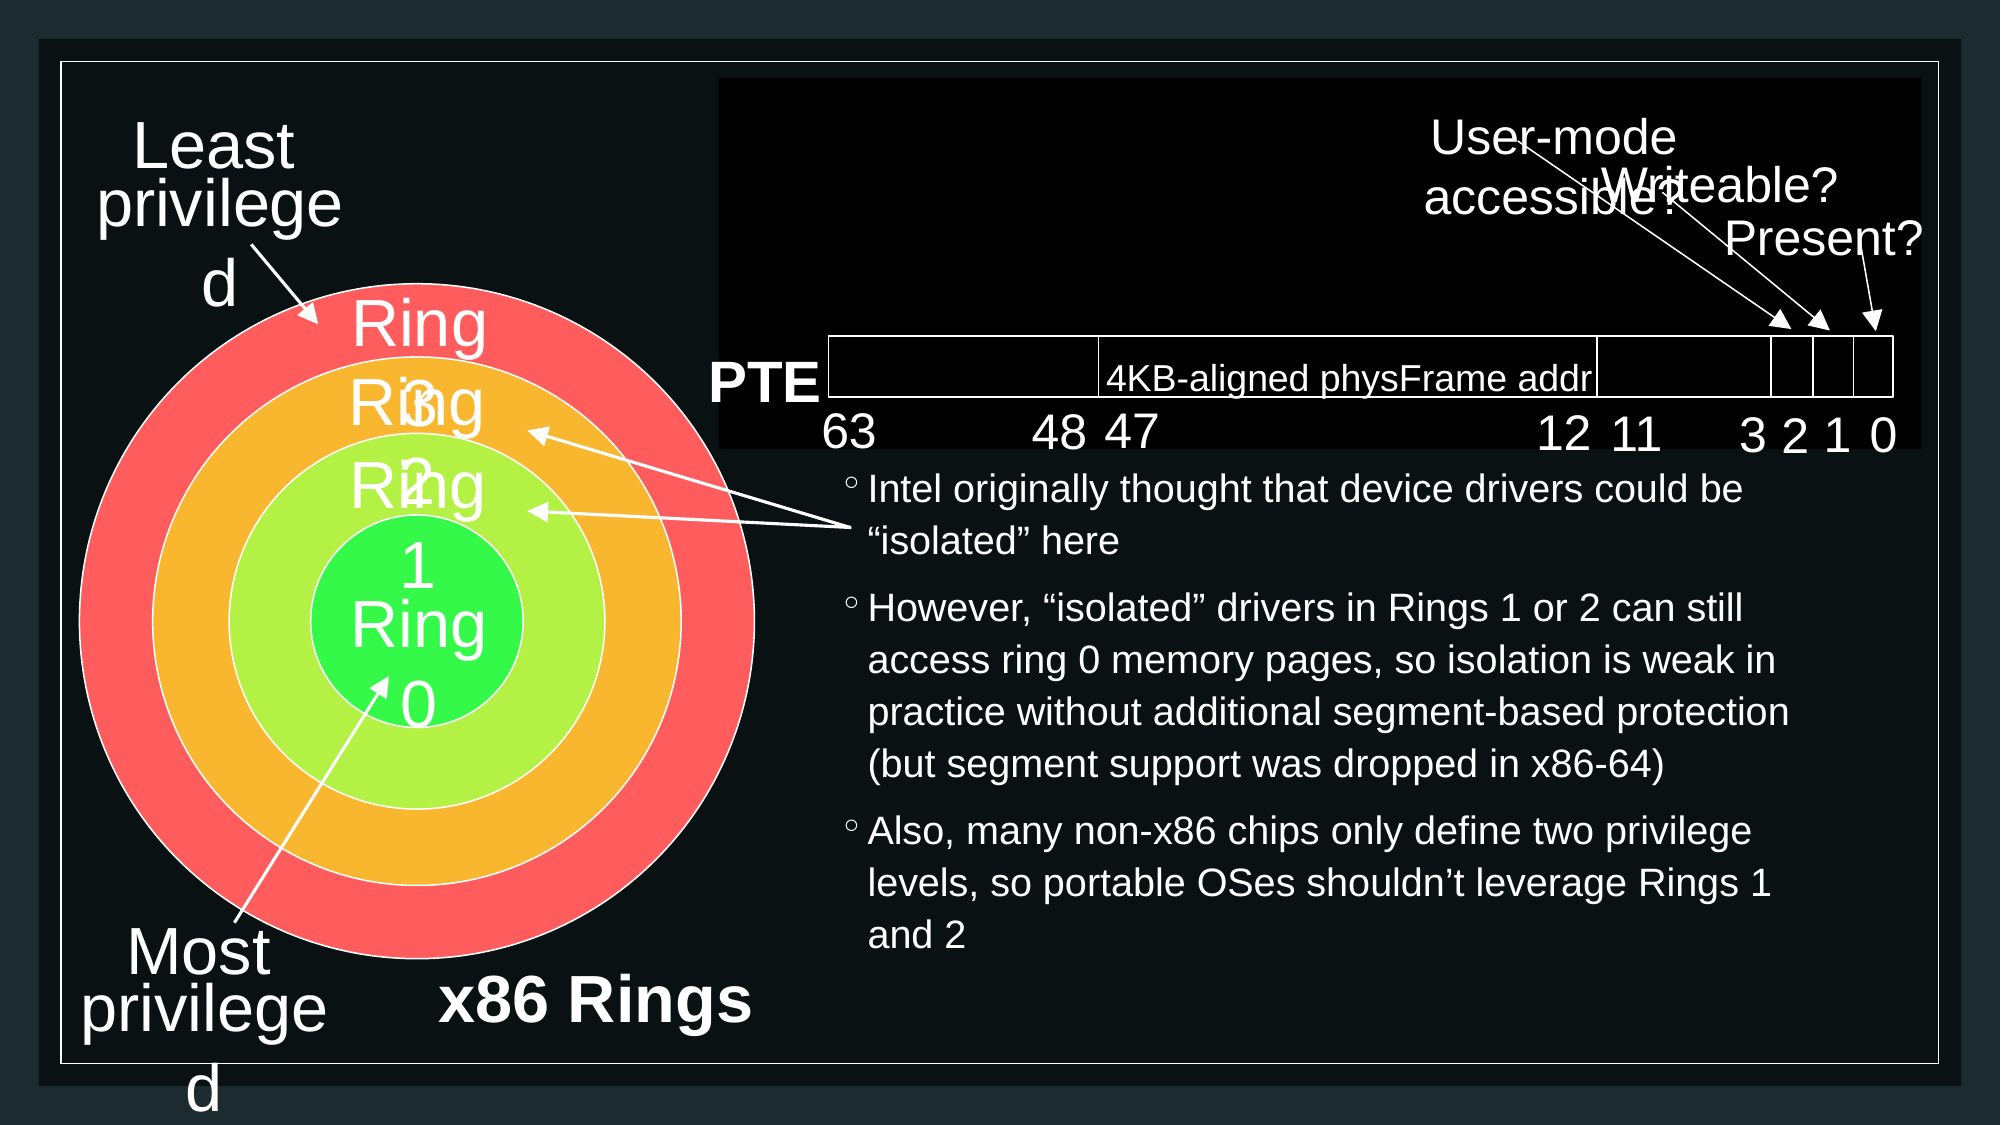

User-mode accessible?
Writeable?
Present?

PTE
4KB-aligned physFrame addr
47
63
48
12
11
3
1
0
2
Least
privileged
Ring 3

Ring 2

Ring 1

Ring 0
Intel originally thought that device drivers could be “isolated” here
However, “isolated” drivers in Rings 1 or 2 can still access ring 0 memory pages, so isolation is weak in practice without additional segment-based protection (but segment support was dropped in x86-64)
Also, many non-x86 chips only define two privilege levels, so portable OSes shouldn’t leverage Rings 1 and 2
Most
privileged
x86 Rings